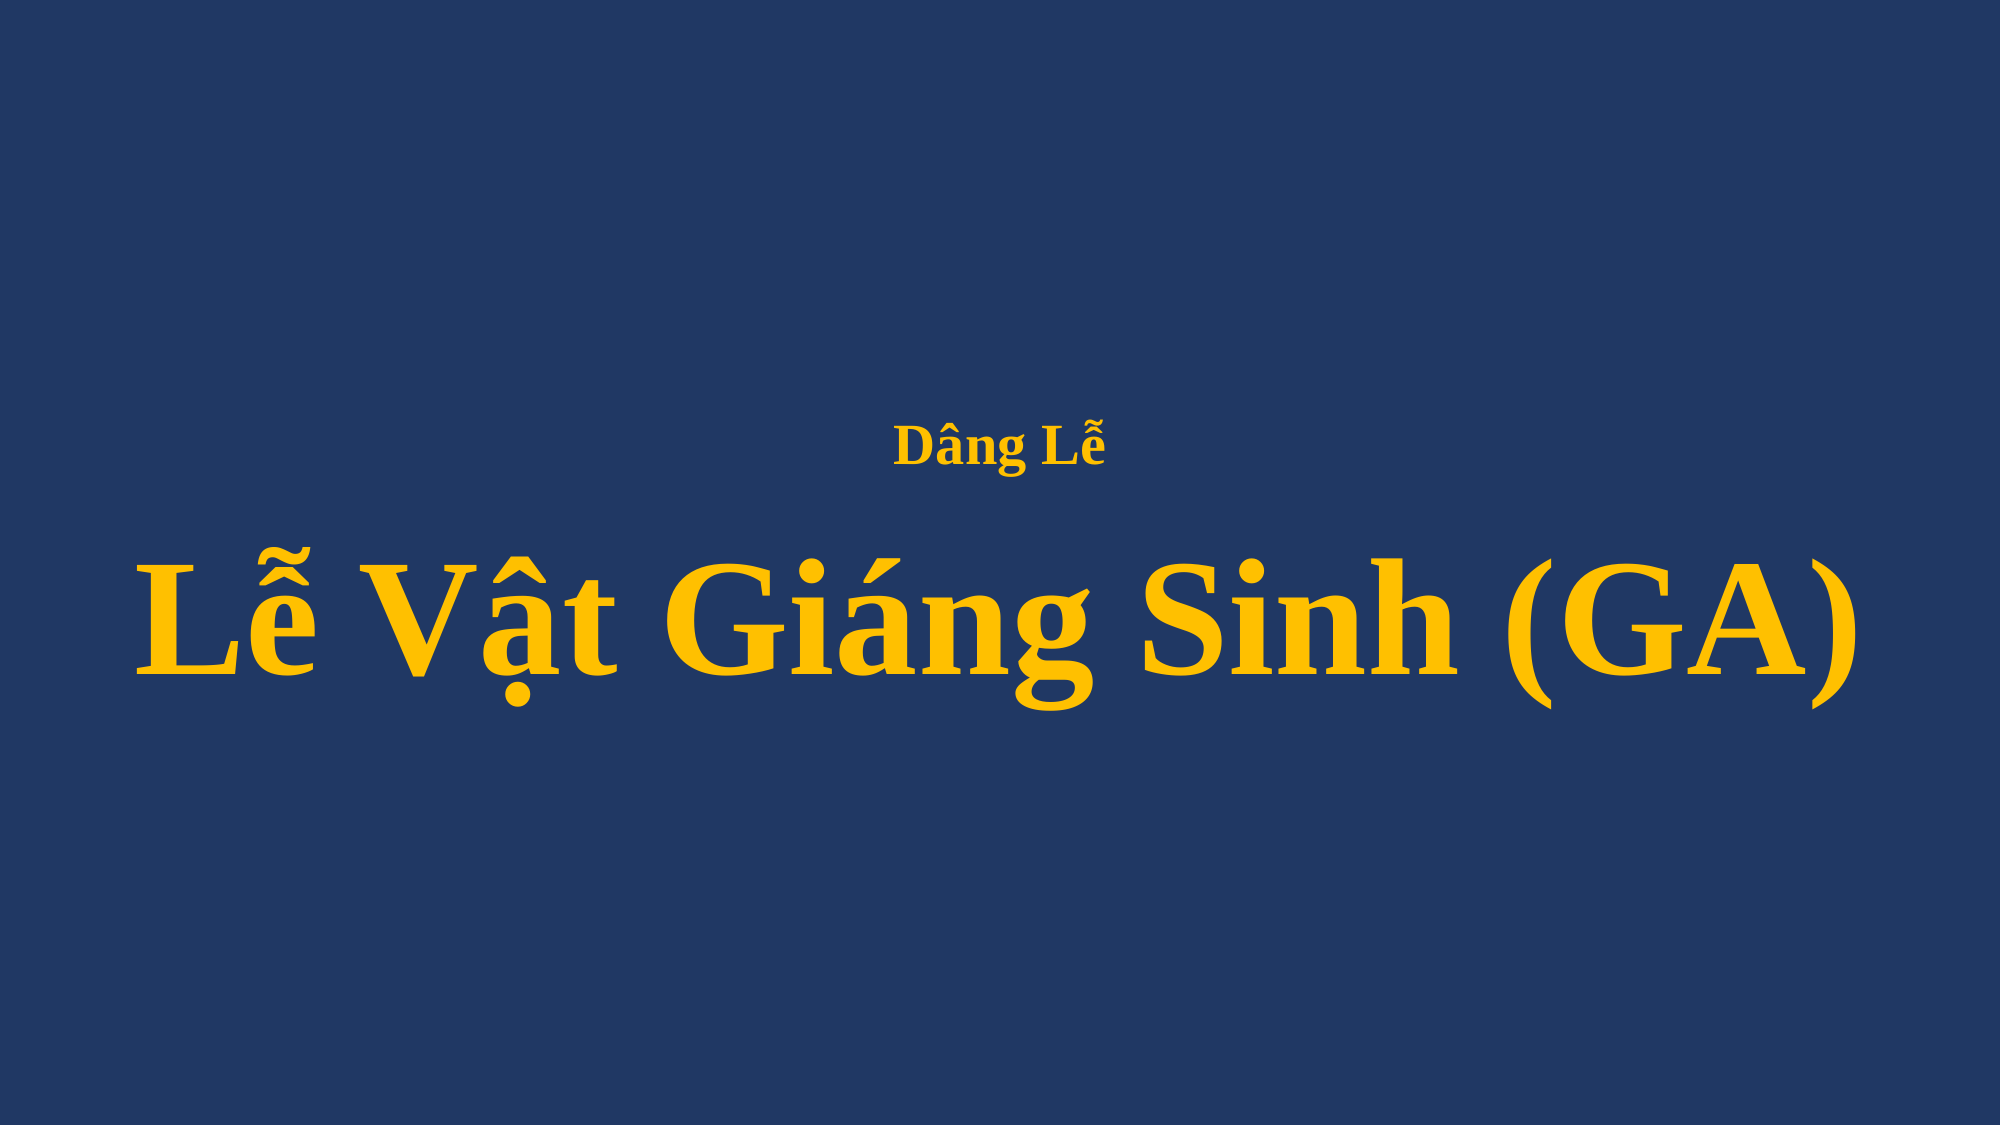

# Dâng Lễ Lễ Vật Giáng Sinh (GA)